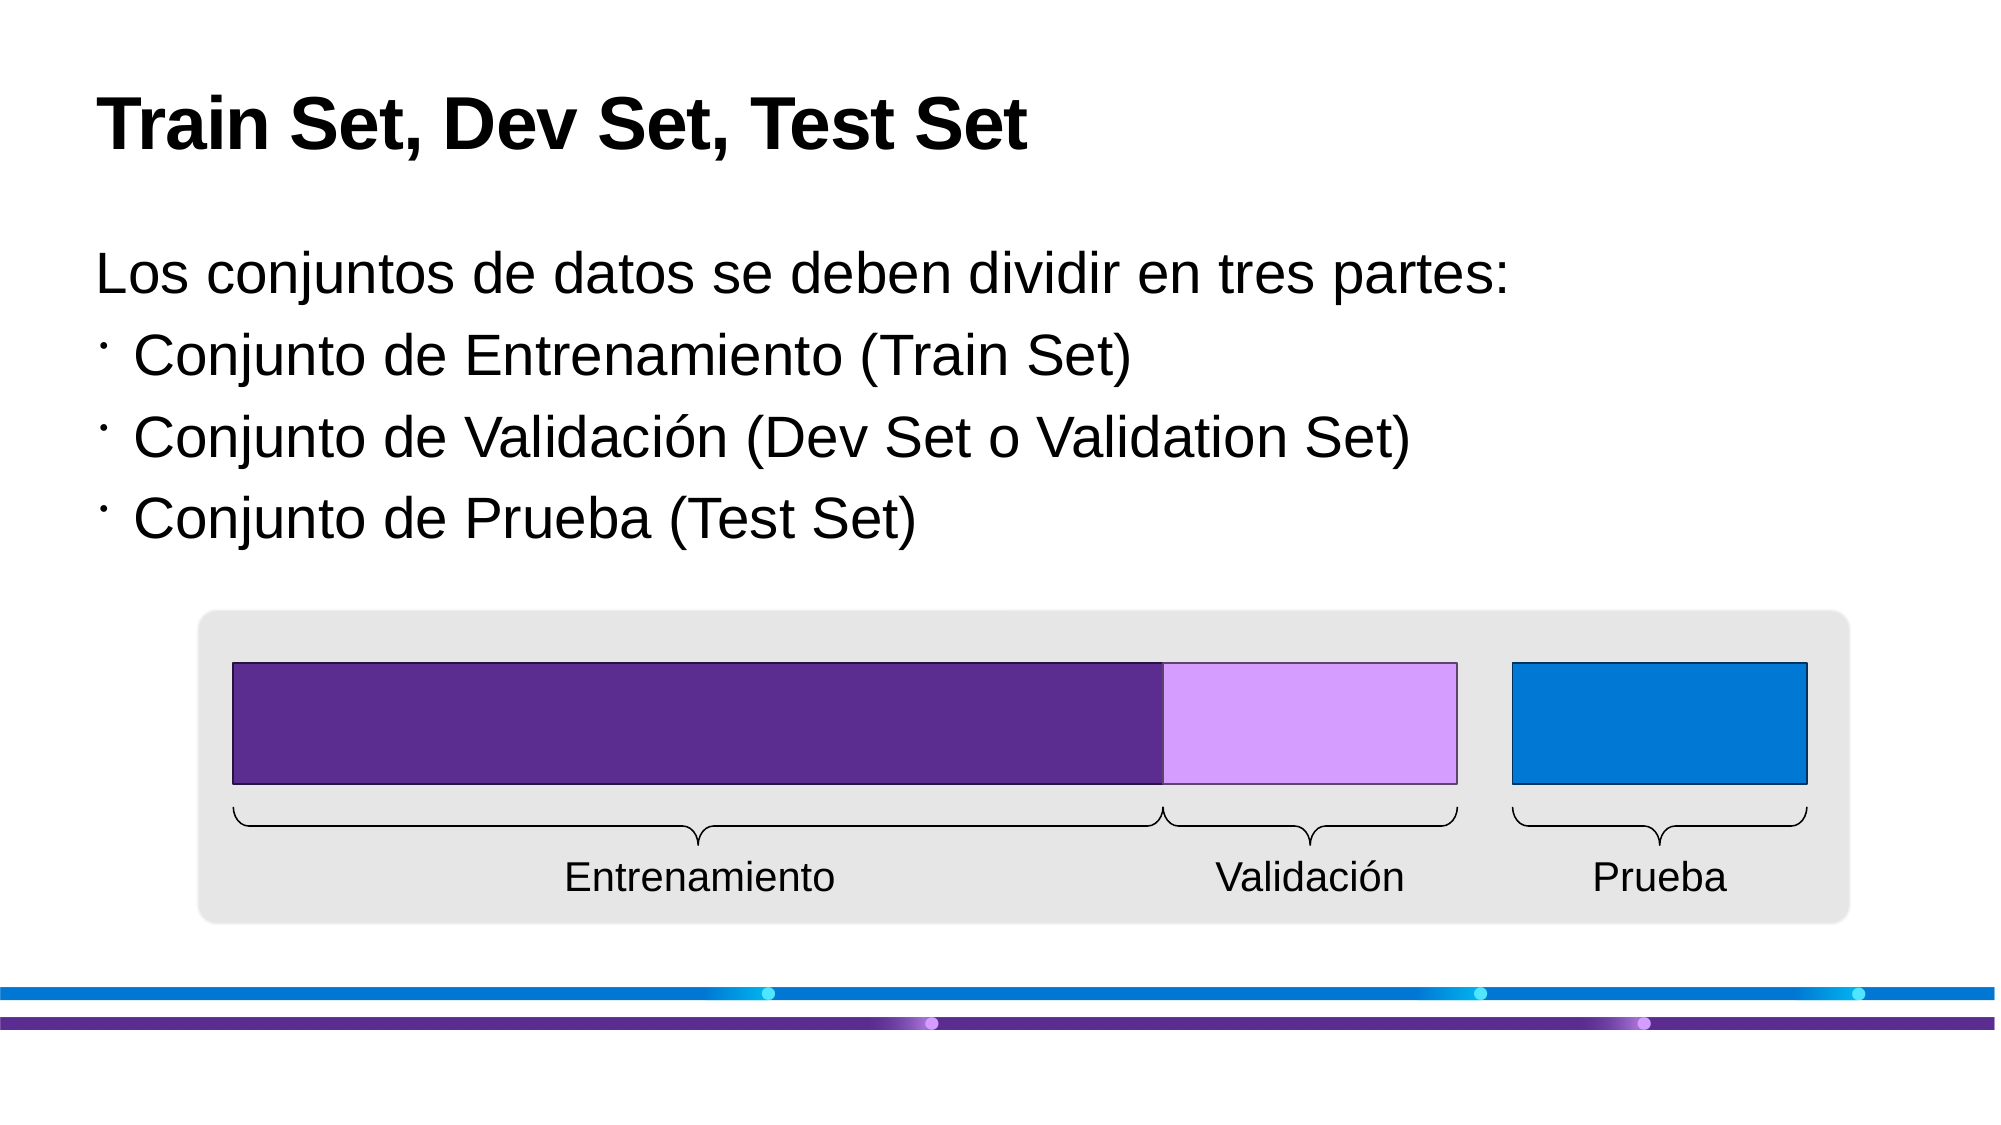

# Train Set, Dev Set, Test Set
Los conjuntos de datos se deben dividir en tres partes:
Conjunto de Entrenamiento (Train Set)
Conjunto de Validación (Dev Set o Validation Set)
Conjunto de Prueba (Test Set)

Entrenamiento
Validación
Prueba